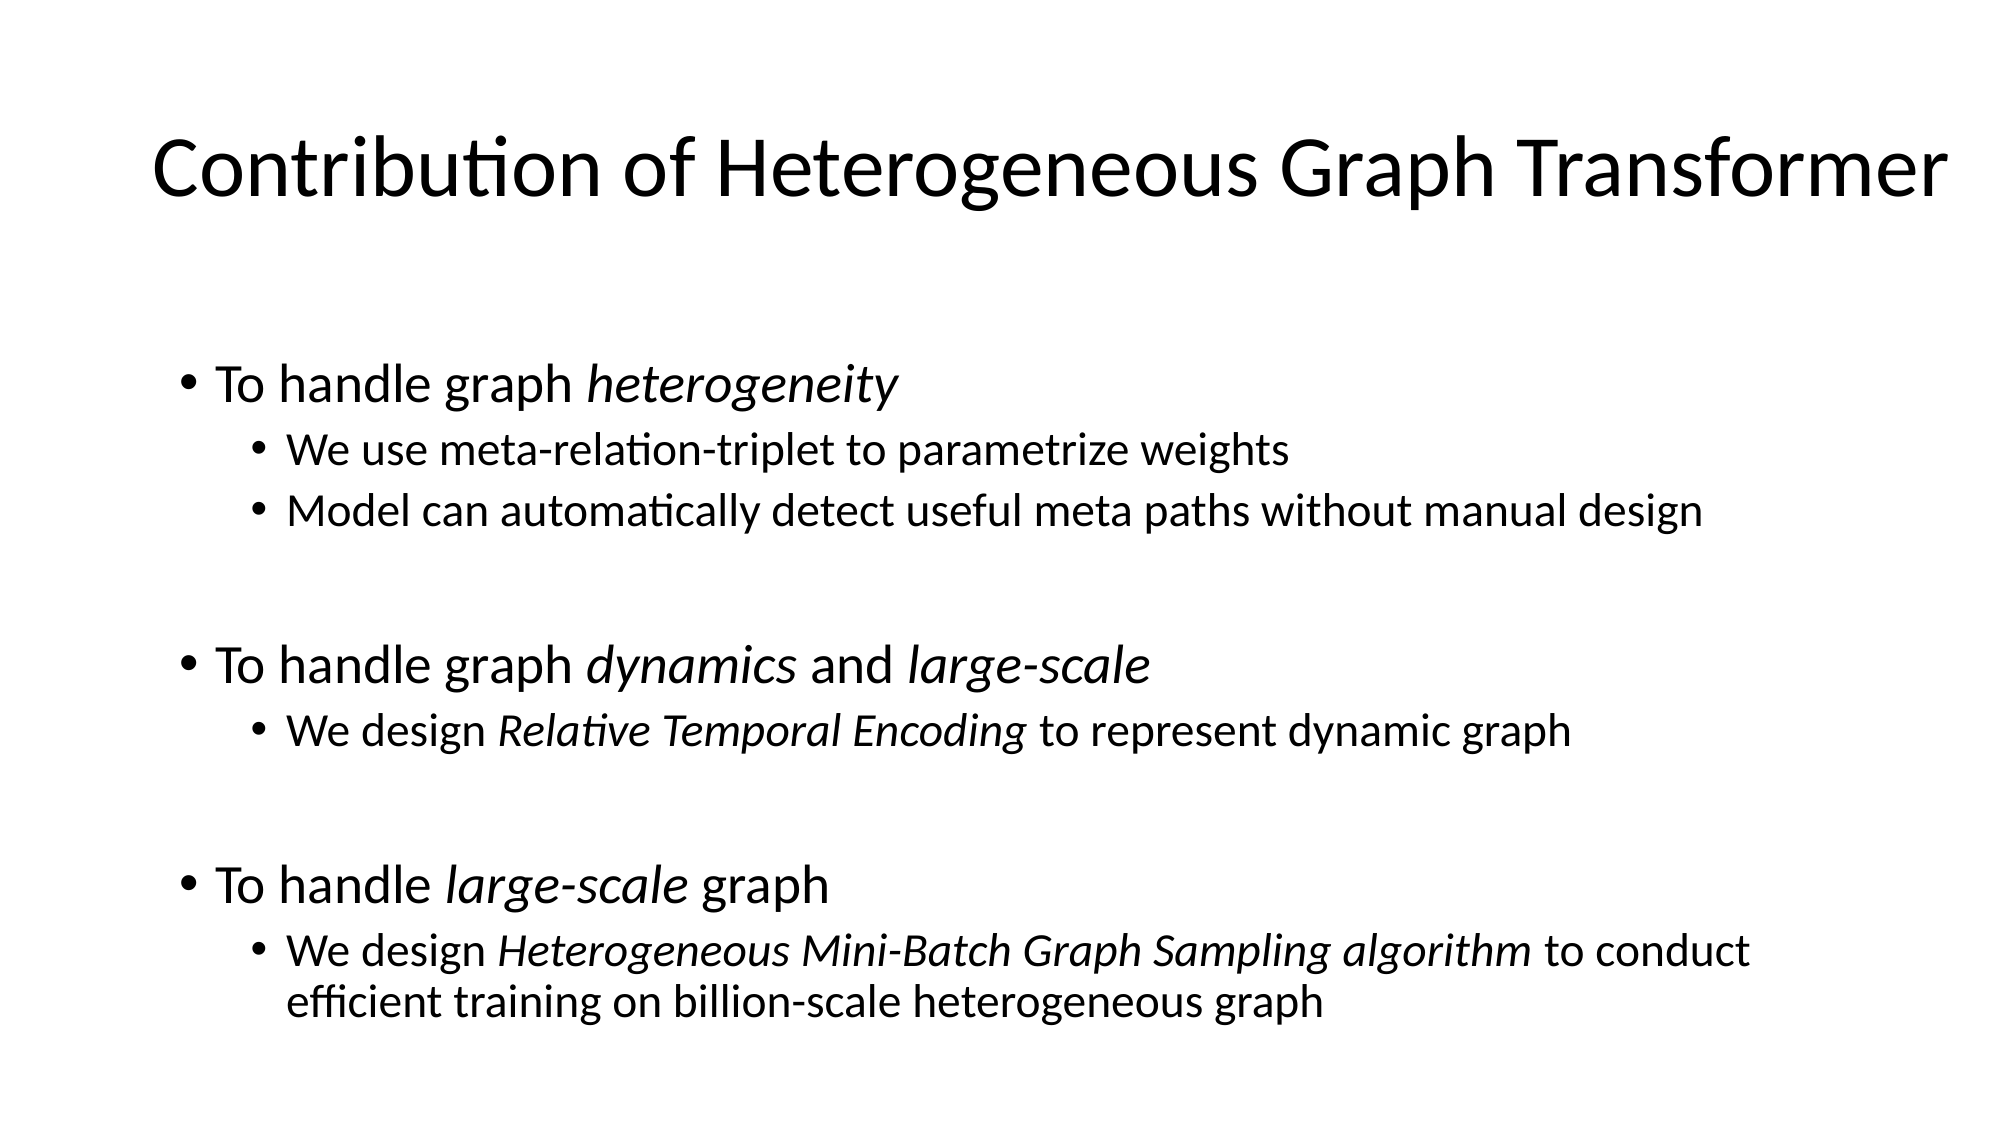

# Contribution of Heterogeneous Graph Transformer
To handle graph heterogeneity
We use meta-relation-triplet to parametrize weights
Model can automatically detect useful meta paths without manual design

To handle graph dynamics and large-scale
We design Relative Temporal Encoding to represent dynamic graph

To handle large-scale graph
We design Heterogeneous Mini-Batch Graph Sampling algorithm to conduct efficient training on billion-scale heterogeneous graph